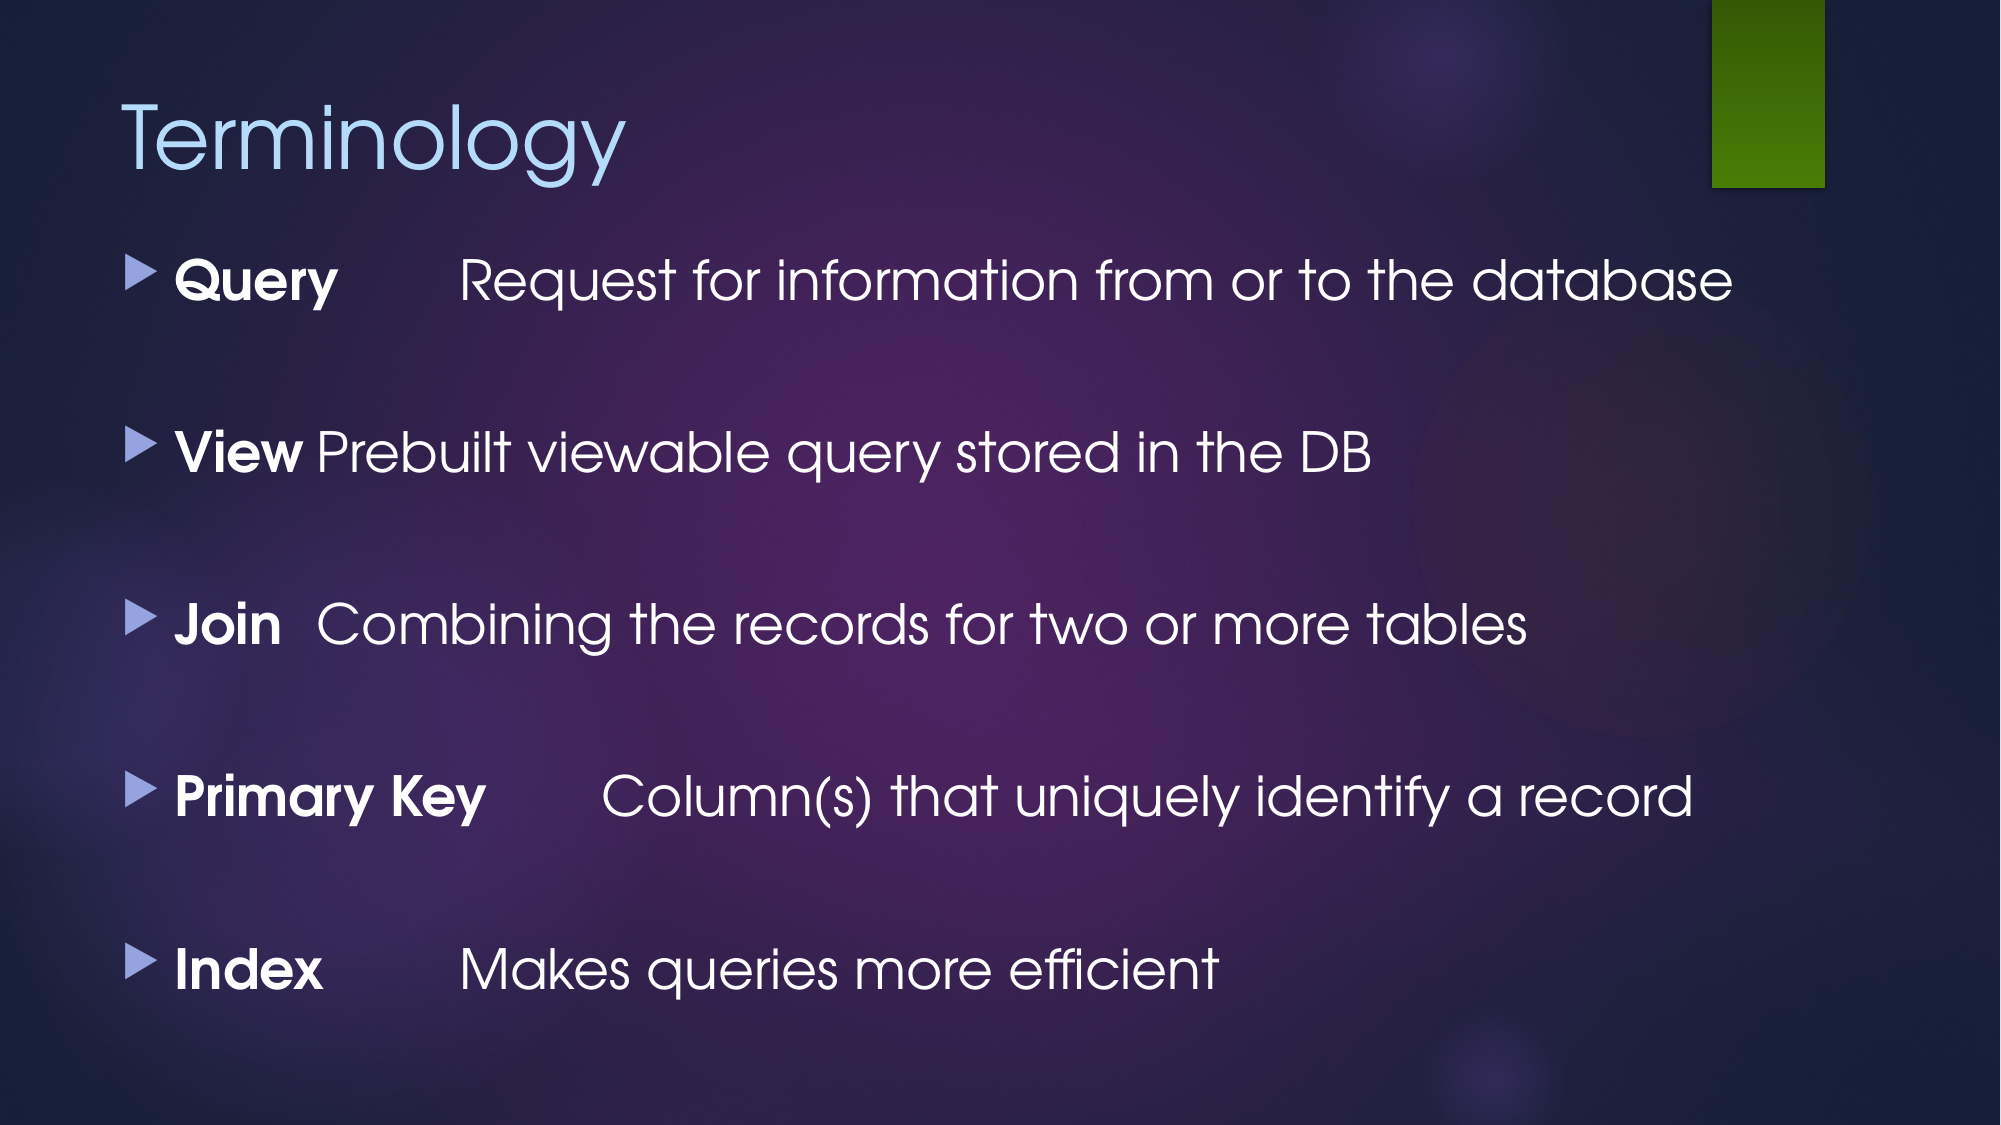

# Terminology
Query			Request for information from or to the database

View				Prebuilt viewable query stored in the DB

Join				Combining the records for two or more tables

Primary Key	Column(s) that uniquely identify a record

Index				Makes queries more efficient